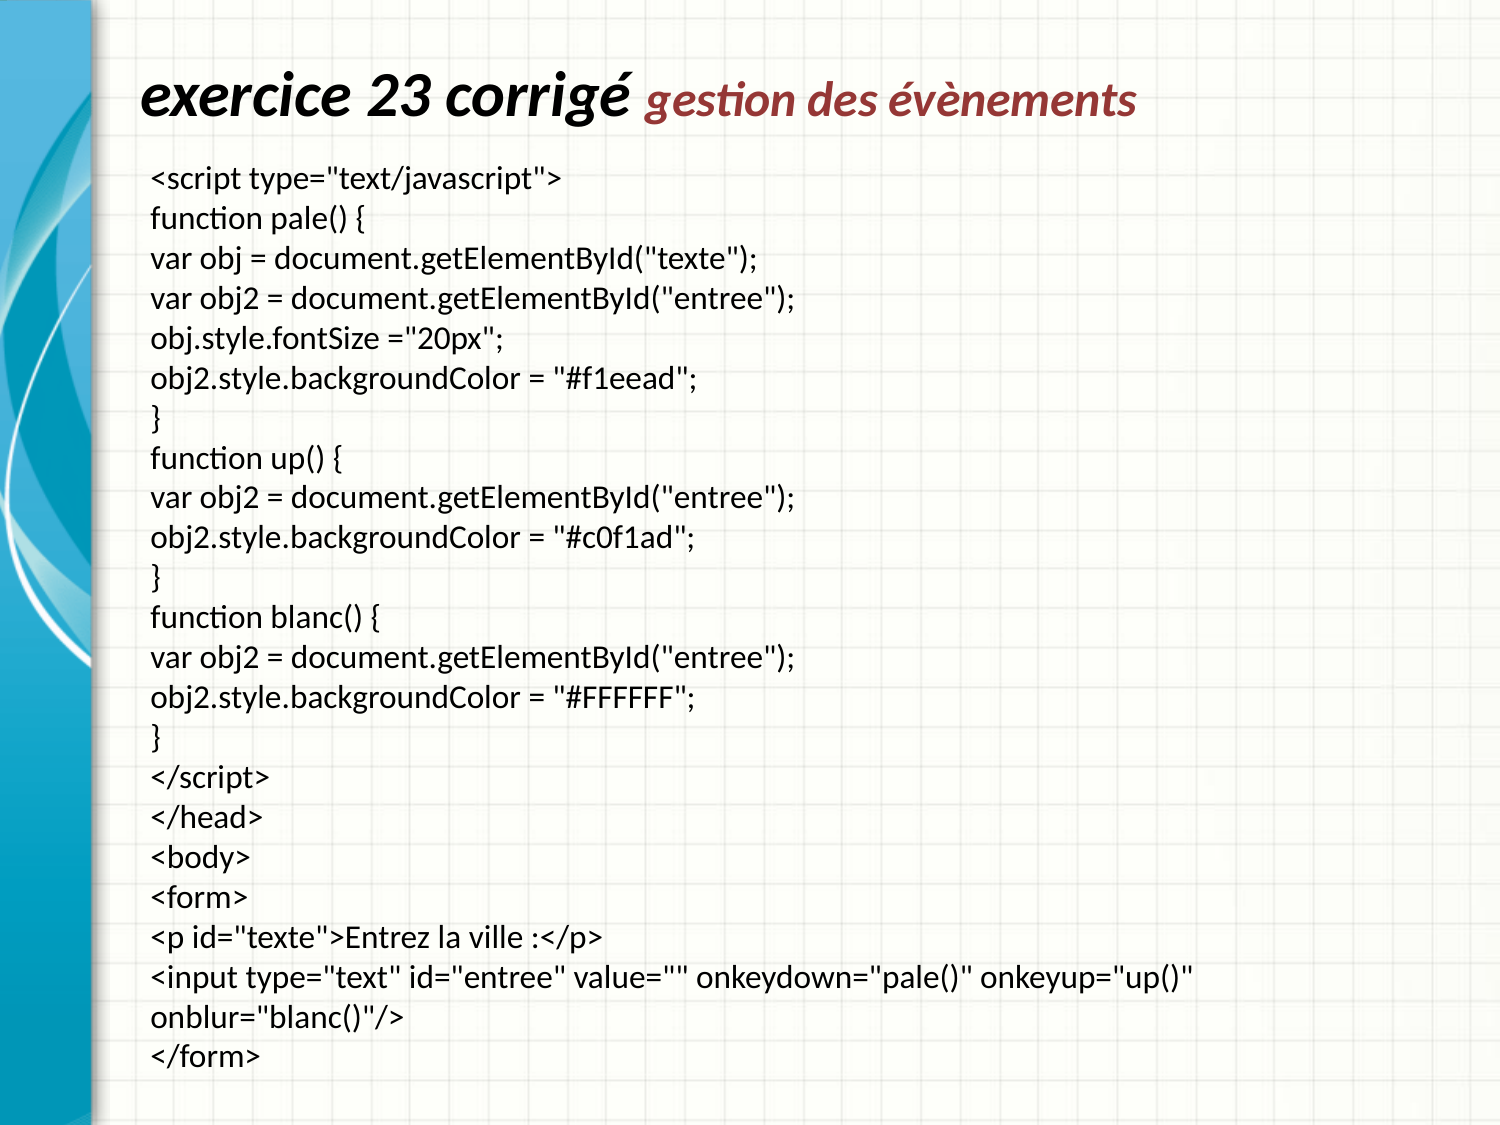

# exercice 23 corrigé gestion des évènements
<script type="text/javascript">
function pale() {
var obj = document.getElementById("texte");
var obj2 = document.getElementById("entree");
obj.style.fontSize ="20px";
obj2.style.backgroundColor = "#f1eead";
}
function up() {
var obj2 = document.getElementById("entree");
obj2.style.backgroundColor = "#c0f1ad";
}
function blanc() {
var obj2 = document.getElementById("entree");
obj2.style.backgroundColor = "#FFFFFF";
}
</script>
</head>
<body>
<form>
<p id="texte">Entrez la ville :</p>
<input type="text" id="entree" value="" onkeydown="pale()" onkeyup="up()" onblur="blanc()"/>
</form>